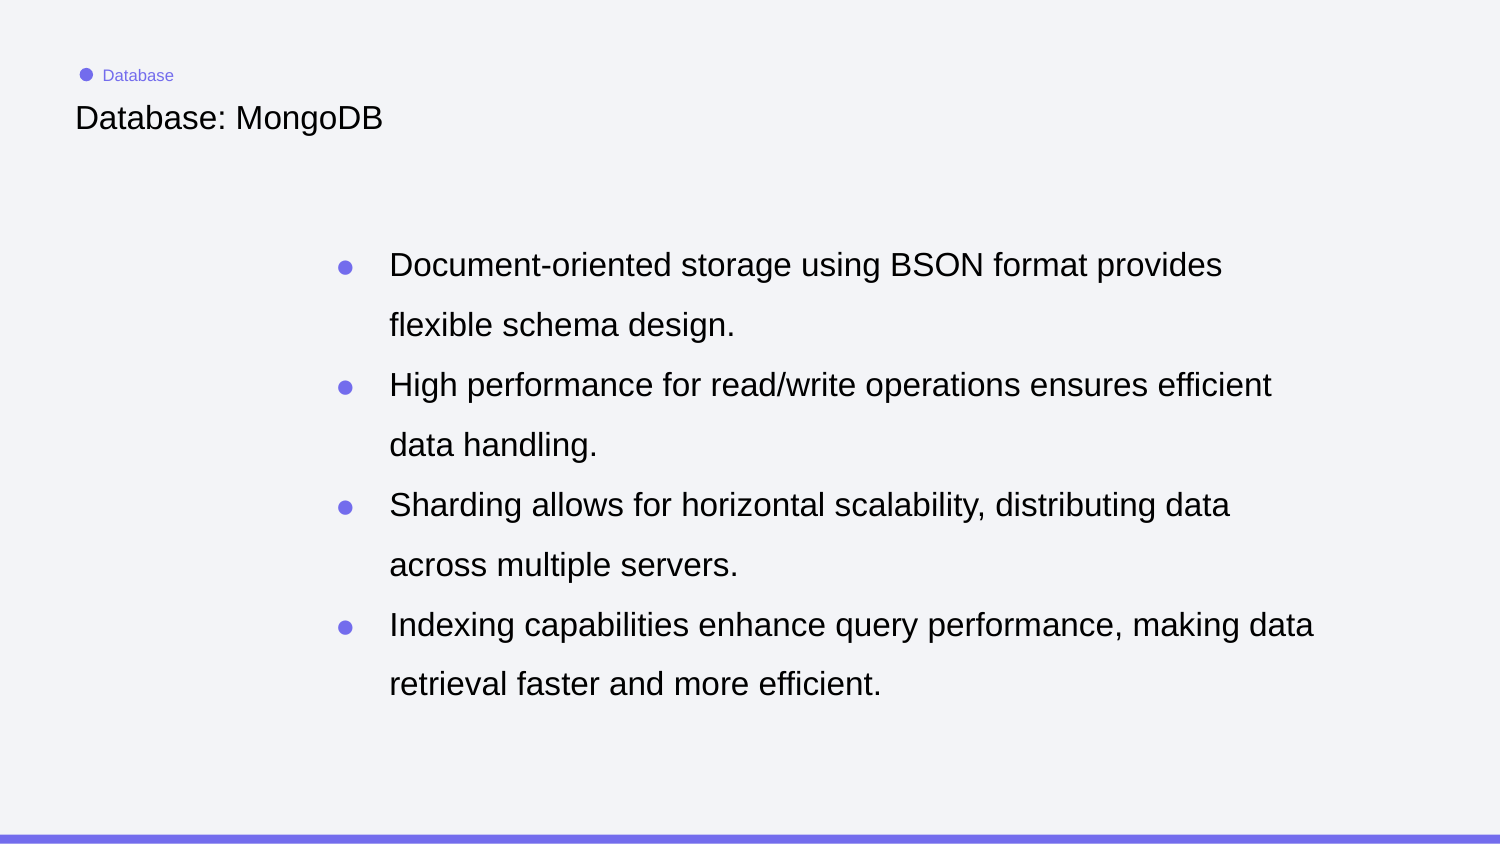

Database

# Database: MongoDB
Document-oriented storage using BSON format provides flexible schema design.
High performance for read/write operations ensures efficient data handling.
Sharding allows for horizontal scalability, distributing data across multiple servers.
Indexing capabilities enhance query performance, making data retrieval faster and more efficient.